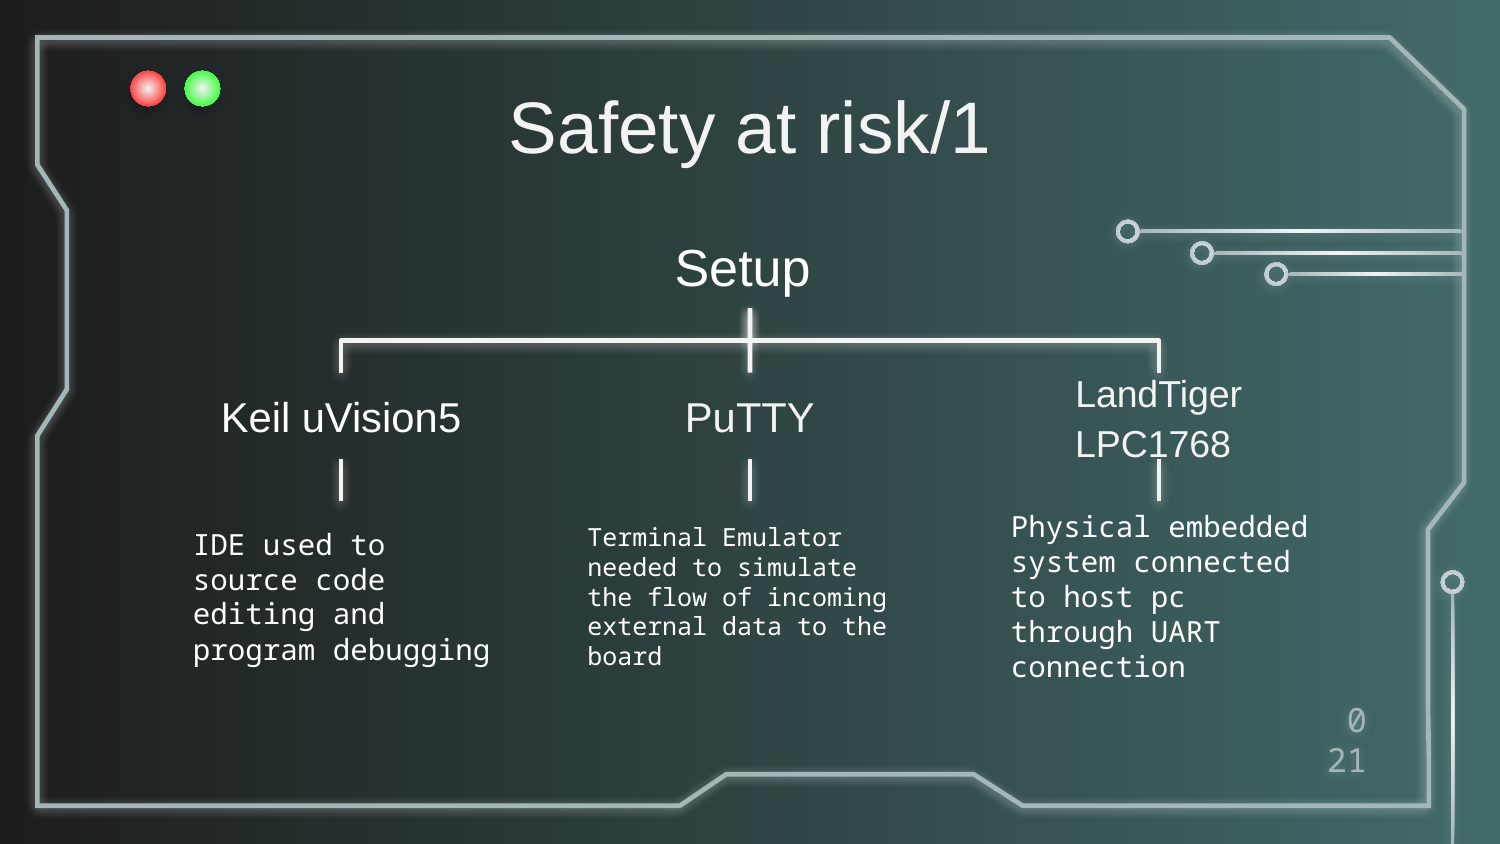

# Safety at risk/1

Setup
Keil uVision5
PuTTY
LandTiger LPC1768
Terminal Emulator needed to simulate the flow of incoming external data to the board
IDE used to source code editing and program debugging
Physical embedded system connected to host pc through UART connection
021